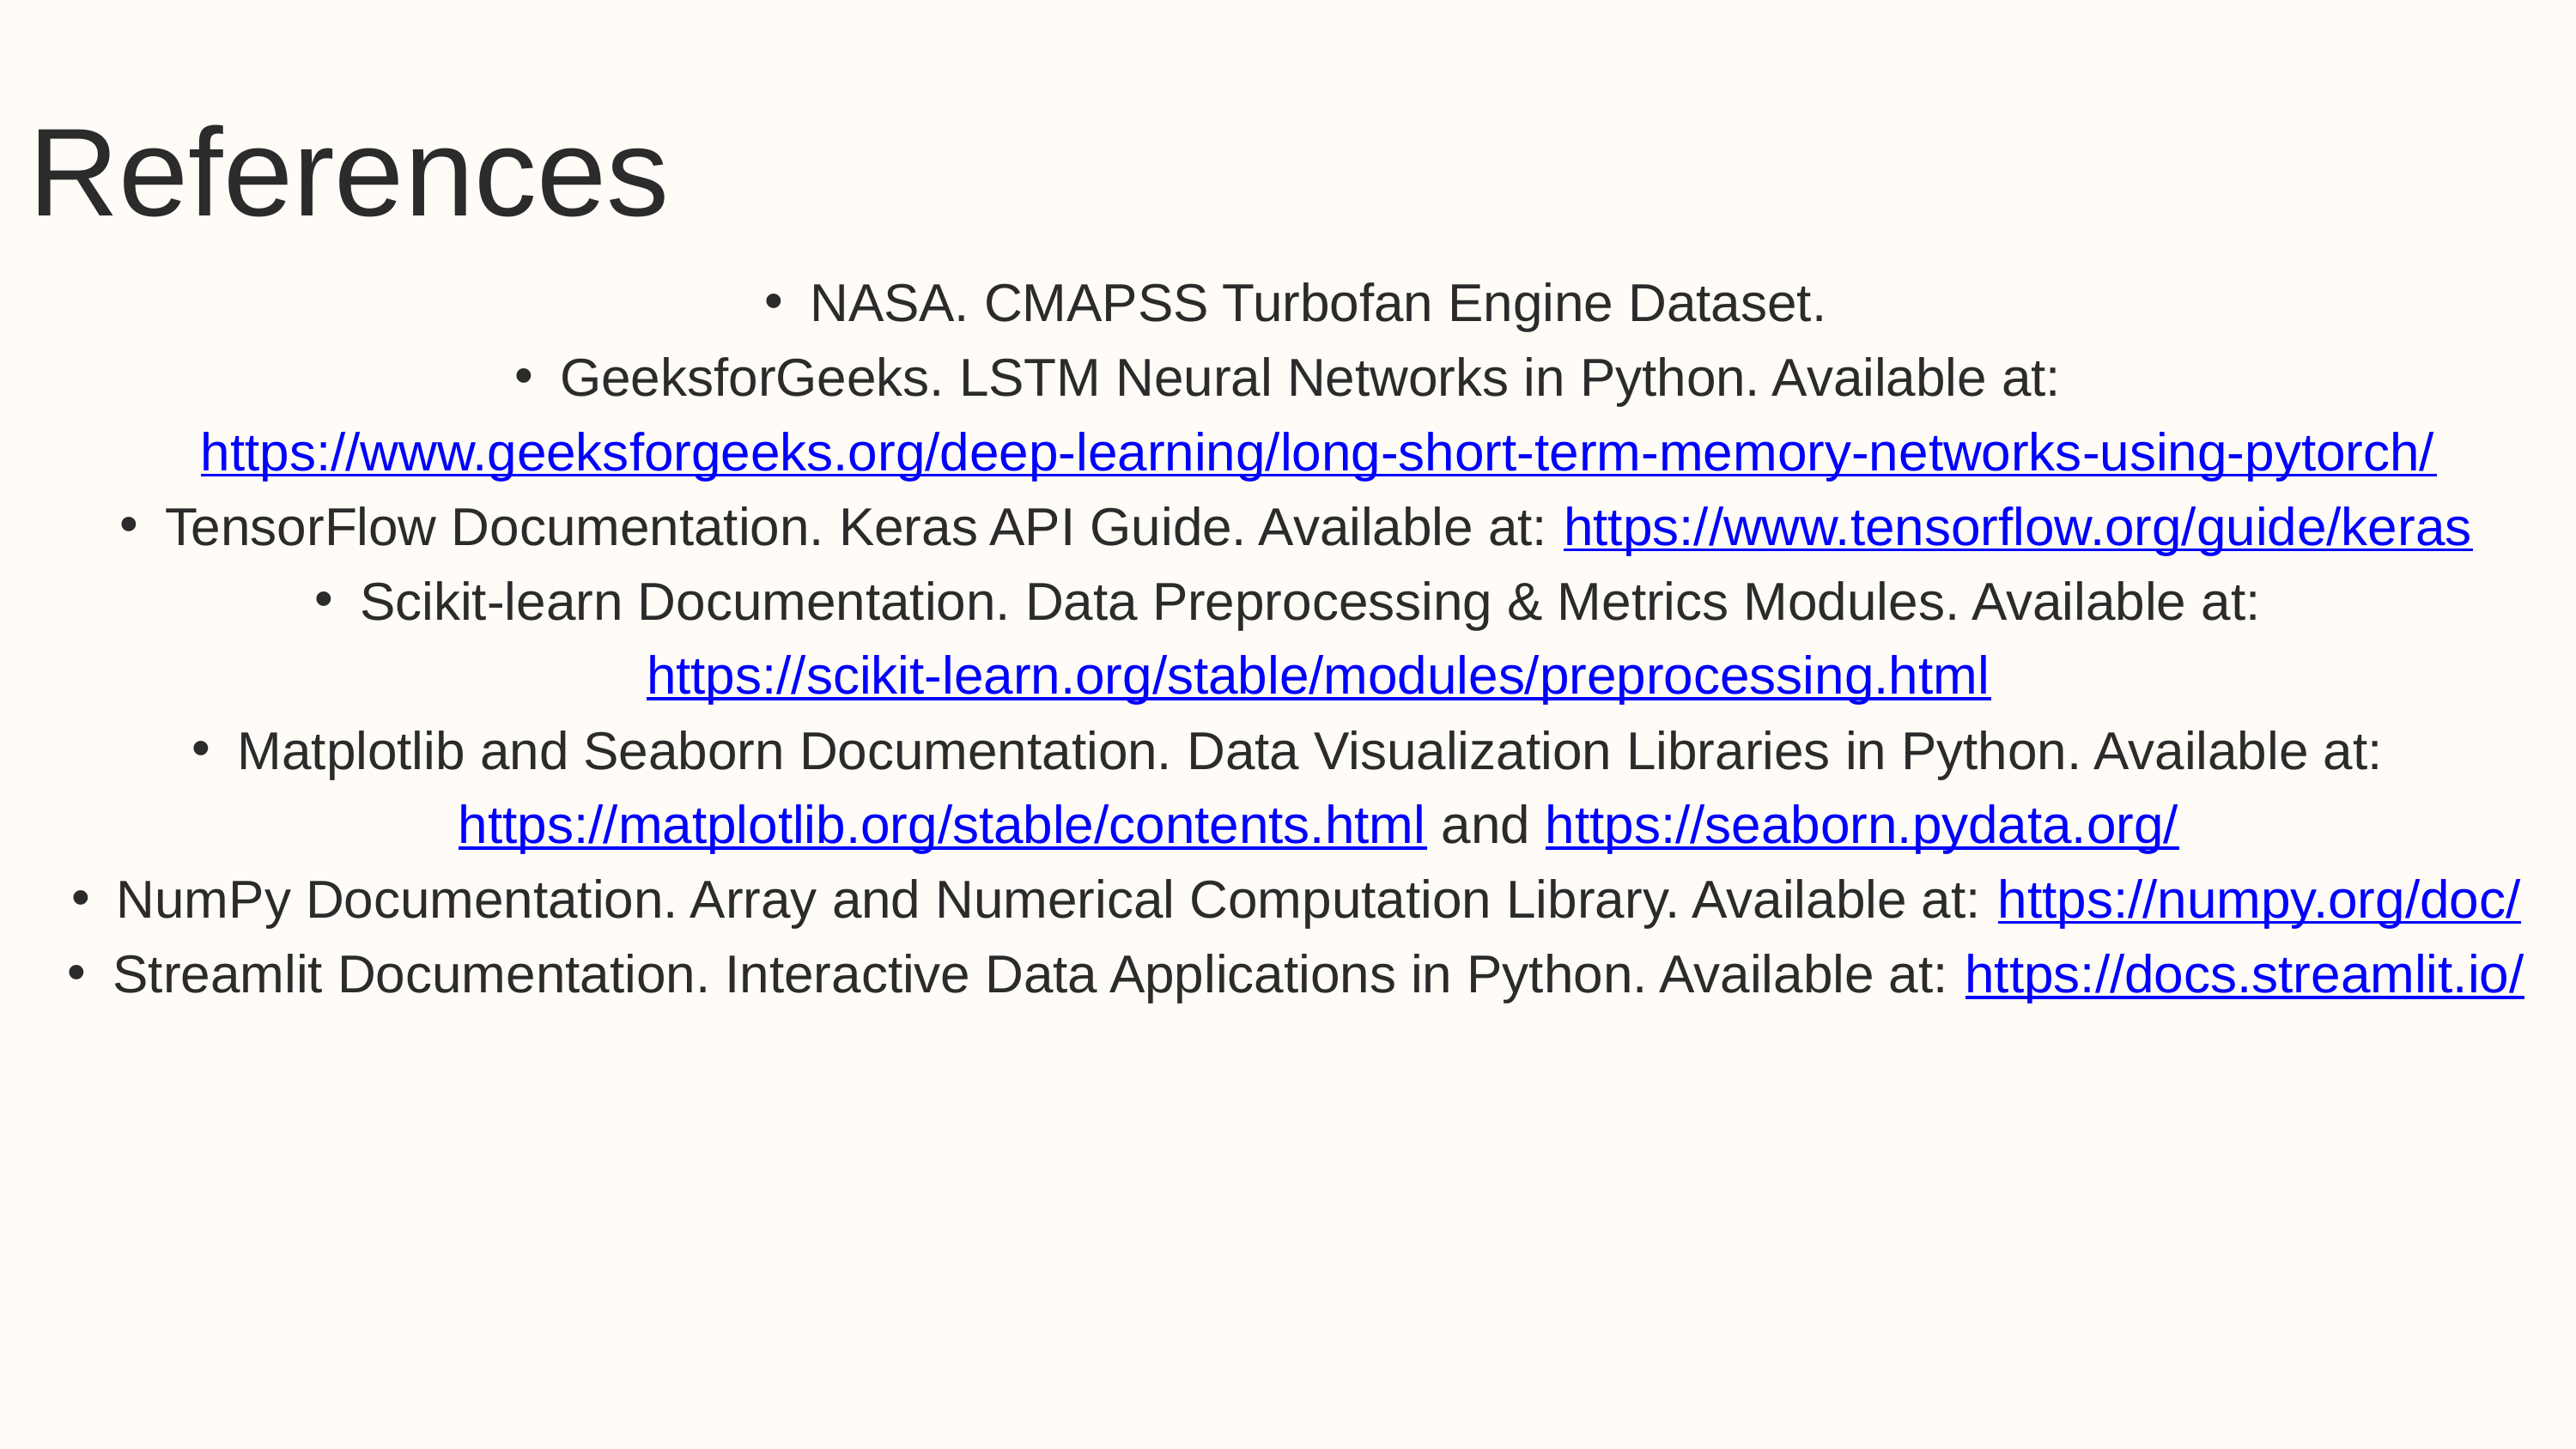

References

NASA. CMAPSS Turbofan Engine Dataset.
GeeksforGeeks. LSTM Neural Networks in Python. Available at: https://www.geeksforgeeks.org/deep-learning/long-short-term-memory-networks-using-pytorch/
TensorFlow Documentation. Keras API Guide. Available at: https://www.tensorflow.org/guide/keras
Scikit-learn Documentation. Data Preprocessing & Metrics Modules. Available at: https://scikit-learn.org/stable/modules/preprocessing.html
Matplotlib and Seaborn Documentation. Data Visualization Libraries in Python. Available at: https://matplotlib.org/stable/contents.html and https://seaborn.pydata.org/
NumPy Documentation. Array and Numerical Computation Library. Available at: https://numpy.org/doc/
Streamlit Documentation. Interactive Data Applications in Python. Available at: https://docs.streamlit.io/